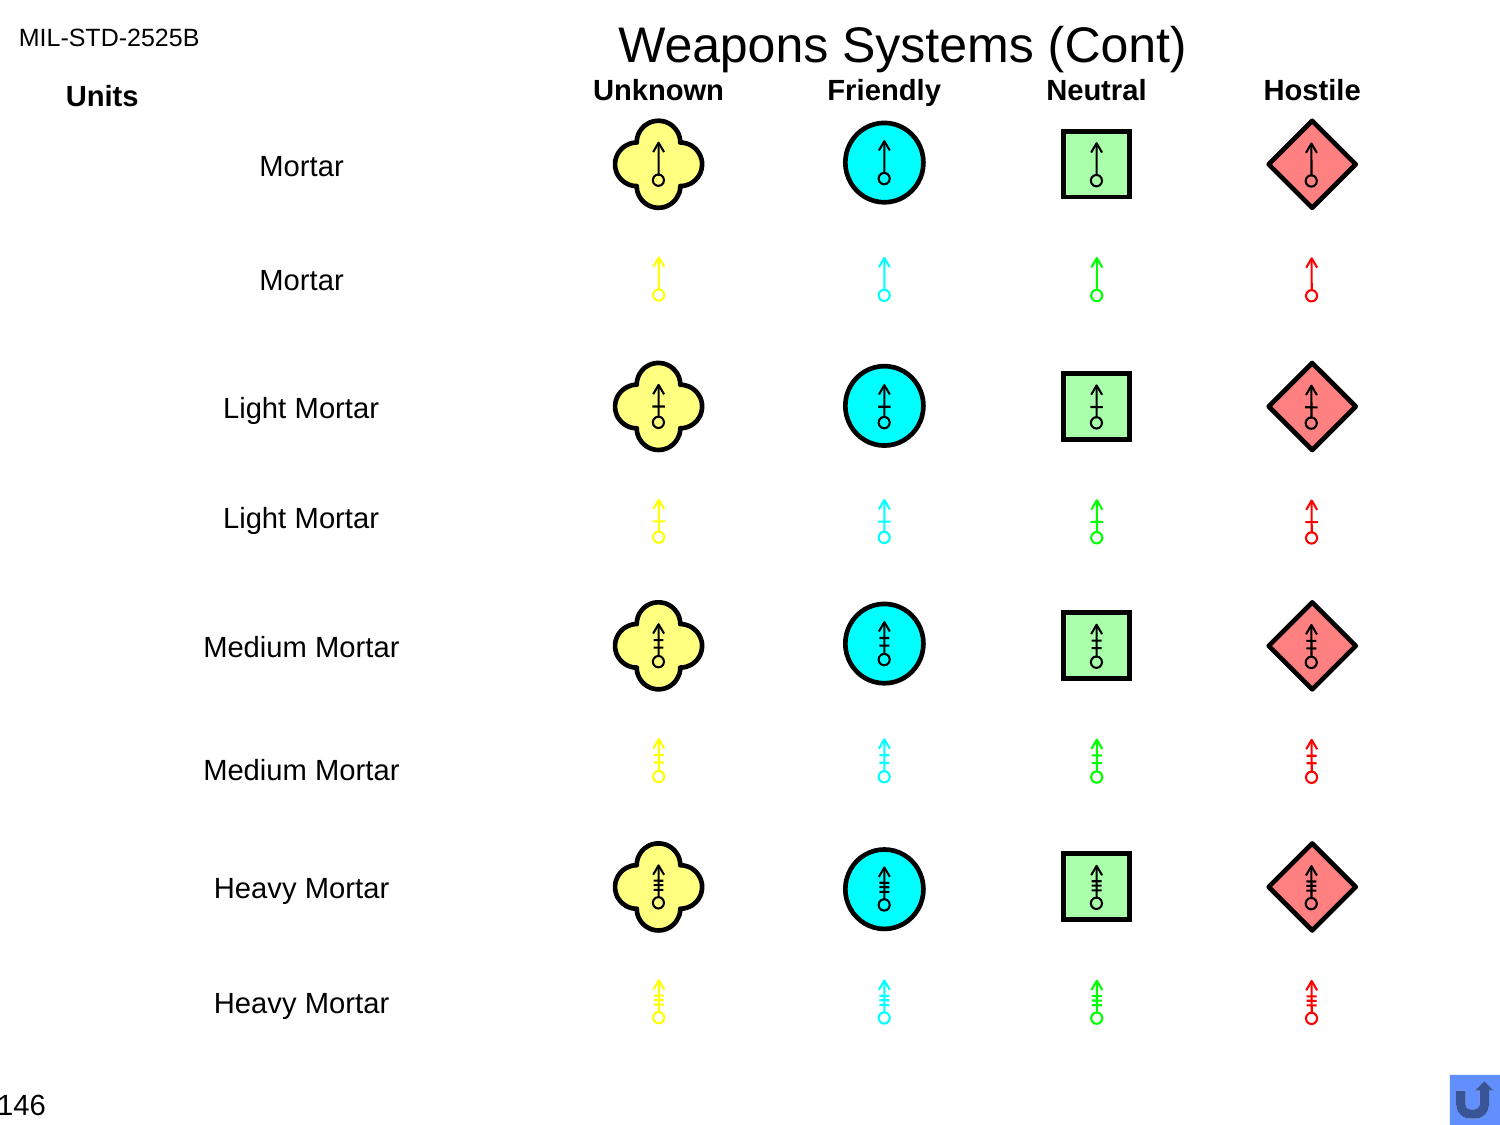

# Weapons Systems (Cont)
MIL-STD-2525B
Unknown
Friendly
Neutral
Hostile
Units

Mortar

Mortar

Light Mortar
Light Mortar

Medium Mortar

Medium Mortar

Heavy Mortar

Heavy Mortar

146